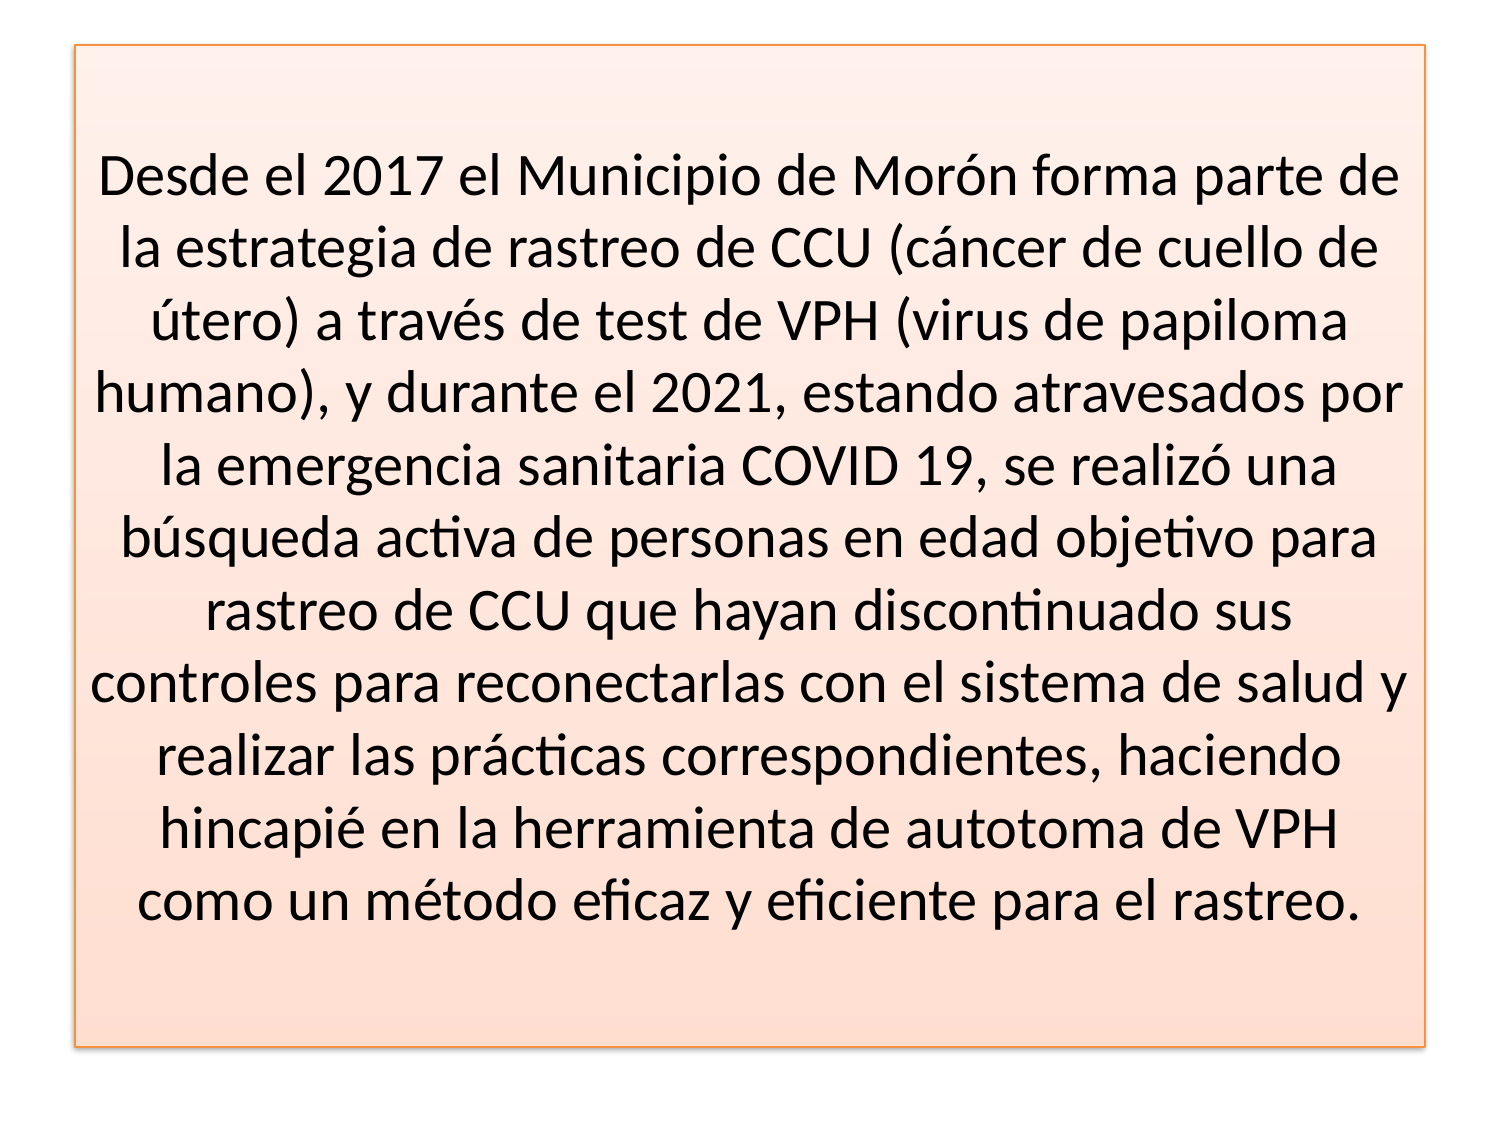

# Desde el 2017 el Municipio de Morón forma parte de la estrategia de rastreo de CCU (cáncer de cuello de útero) a través de test de VPH (virus de papiloma humano), y durante el 2021, estando atravesados por la emergencia sanitaria COVID 19, se realizó una búsqueda activa de personas en edad objetivo para rastreo de CCU que hayan discontinuado sus controles para reconectarlas con el sistema de salud y realizar las prácticas correspondientes, haciendo hincapié en la herramienta de autotoma de VPH como un método eficaz y eficiente para el rastreo.